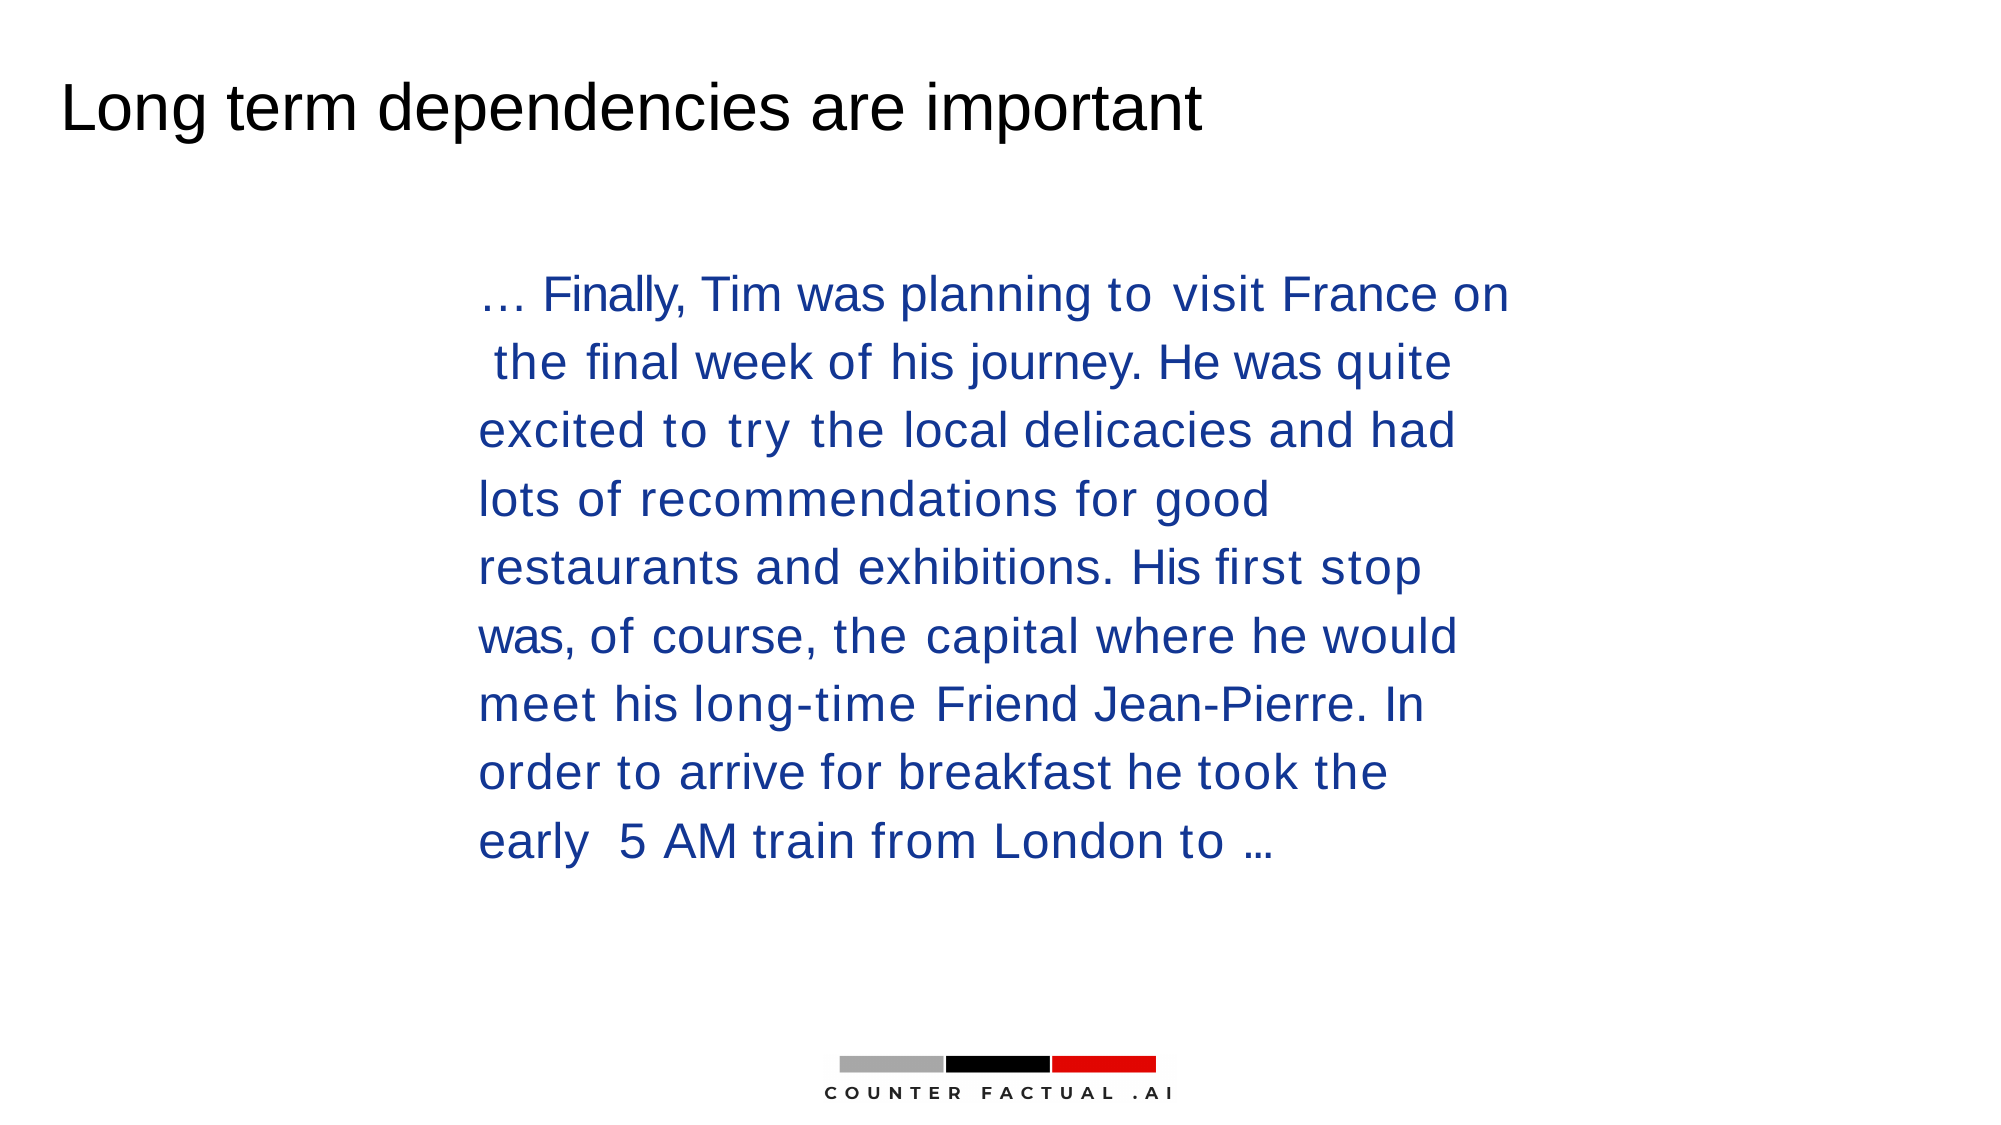

# Long term dependencies are important
… Finally, Tim was planning to visit France on  the ﬁnal week of his journey. He was quite  excited to try the local delicacies and had  lots of recommendations for good  restaurants and exhibitions. His ﬁrst stop  was, of course, the capital where he would  meet his long-time Friend Jean-Pierre. In  order to arrive for breakfast he took the early  5 AM train from London to ...